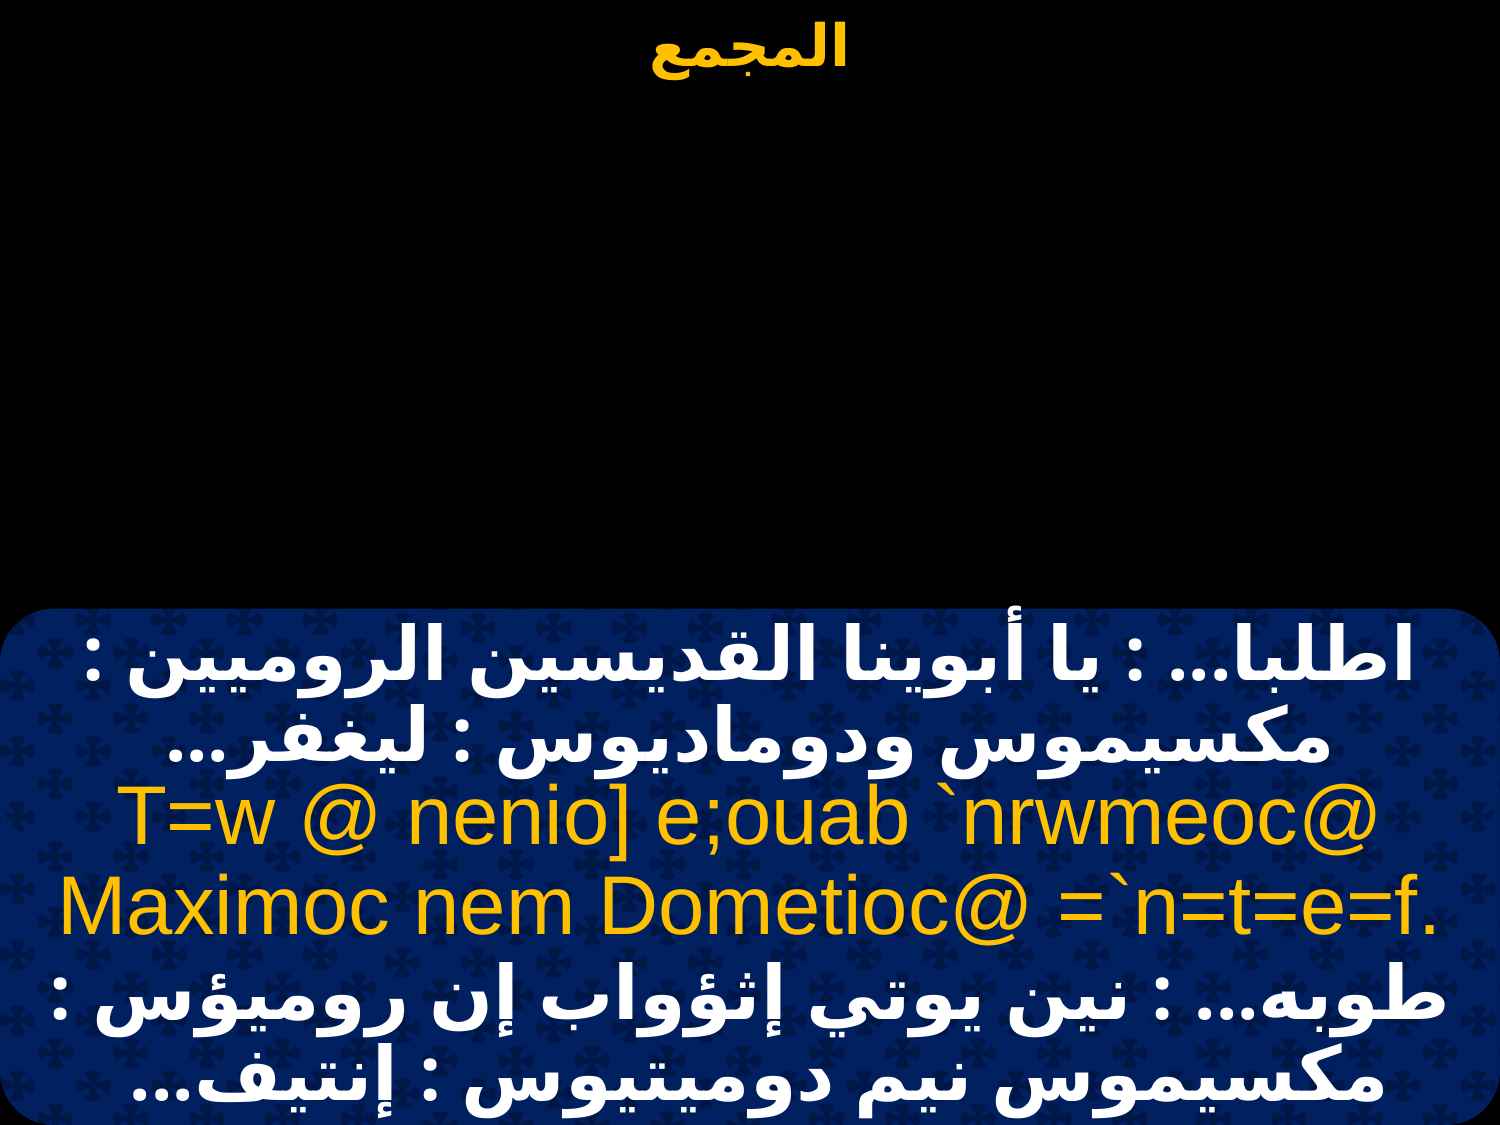

#
اطلبا... : يا أبوينا القديسين الروميين : مكسيموس ودوماديوس : ليغفر...
T=w @ nenio] e;ouab `nrwmeoc@ Maximoc nem Dometioc@ =`n=t=e=f.
طوبه... : نين يوتي إثؤواب إن روميؤس : مكسيموس نيم دوميتيوس : إنتيف...